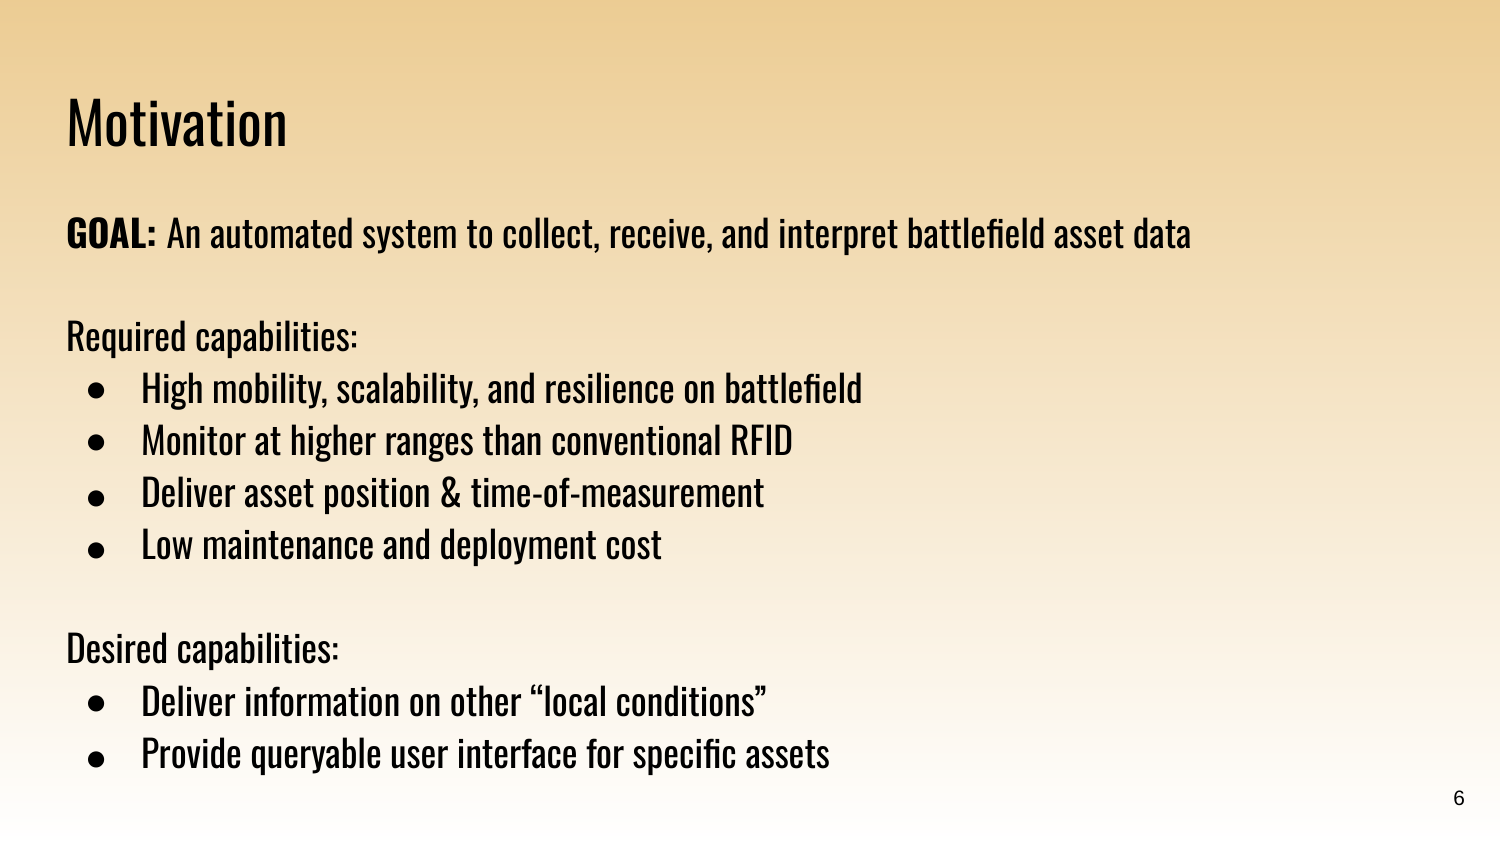

# Motivation
GOAL: An automated system to collect, receive, and interpret battlefield asset data

Required capabilities:
High mobility, scalability, and resilience on battlefield
Monitor at higher ranges than conventional RFID
Deliver asset position & time-of-measurement
Low maintenance and deployment cost

Desired capabilities:
Deliver information on other “local conditions”
Provide queryable user interface for specific assets

6